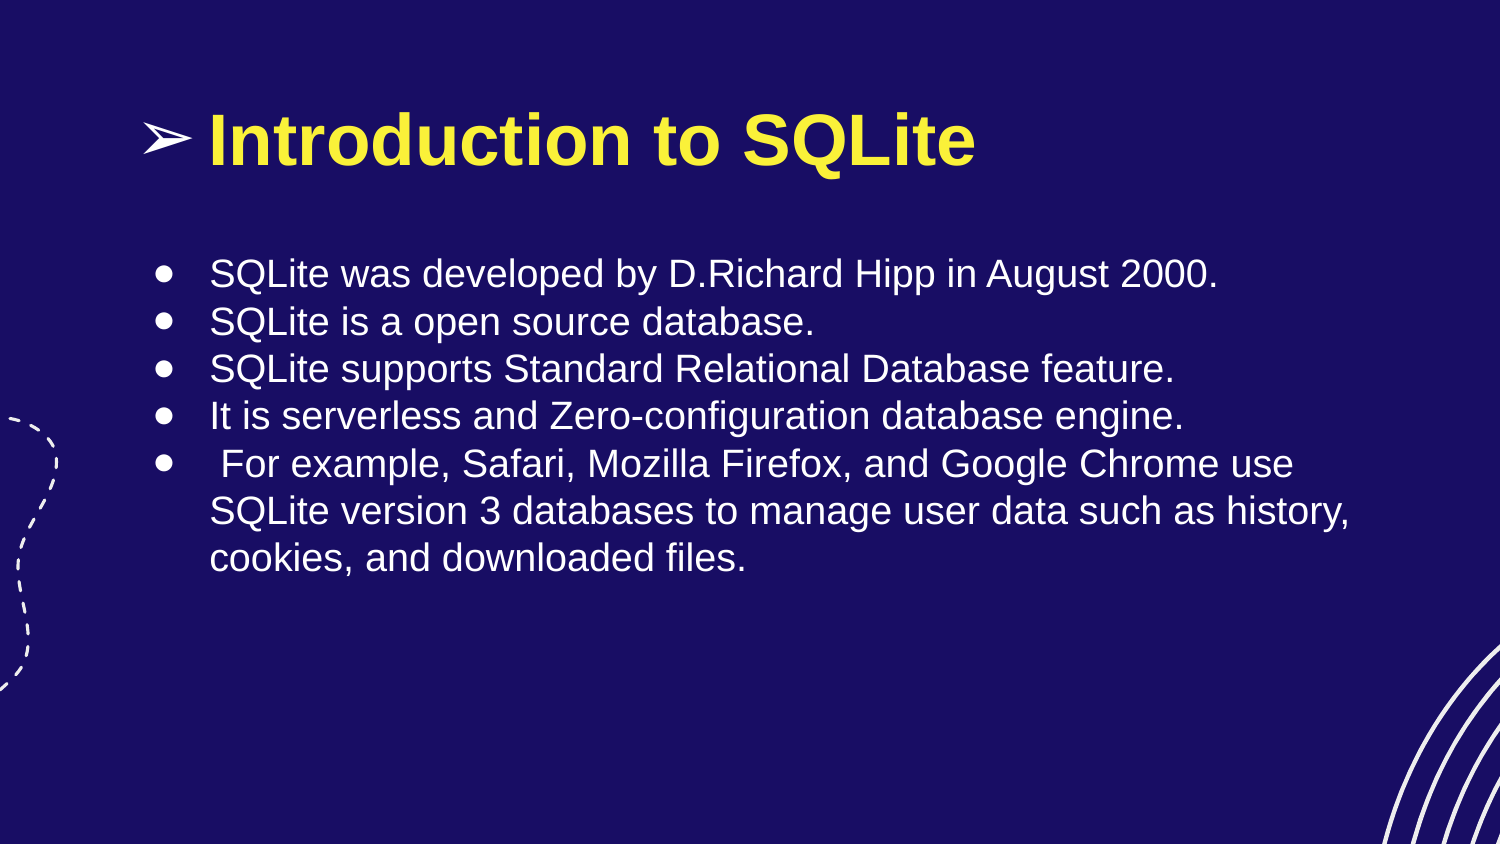

# Introduction to SQLite
SQLite was developed by D.Richard Hipp in August 2000.
SQLite is a open source database.
SQLite supports Standard Relational Database feature.
It is serverless and Zero-configuration database engine.
 For example, Safari, Mozilla Firefox, and Google Chrome use SQLite version 3 databases to manage user data such as history, cookies, and downloaded files.